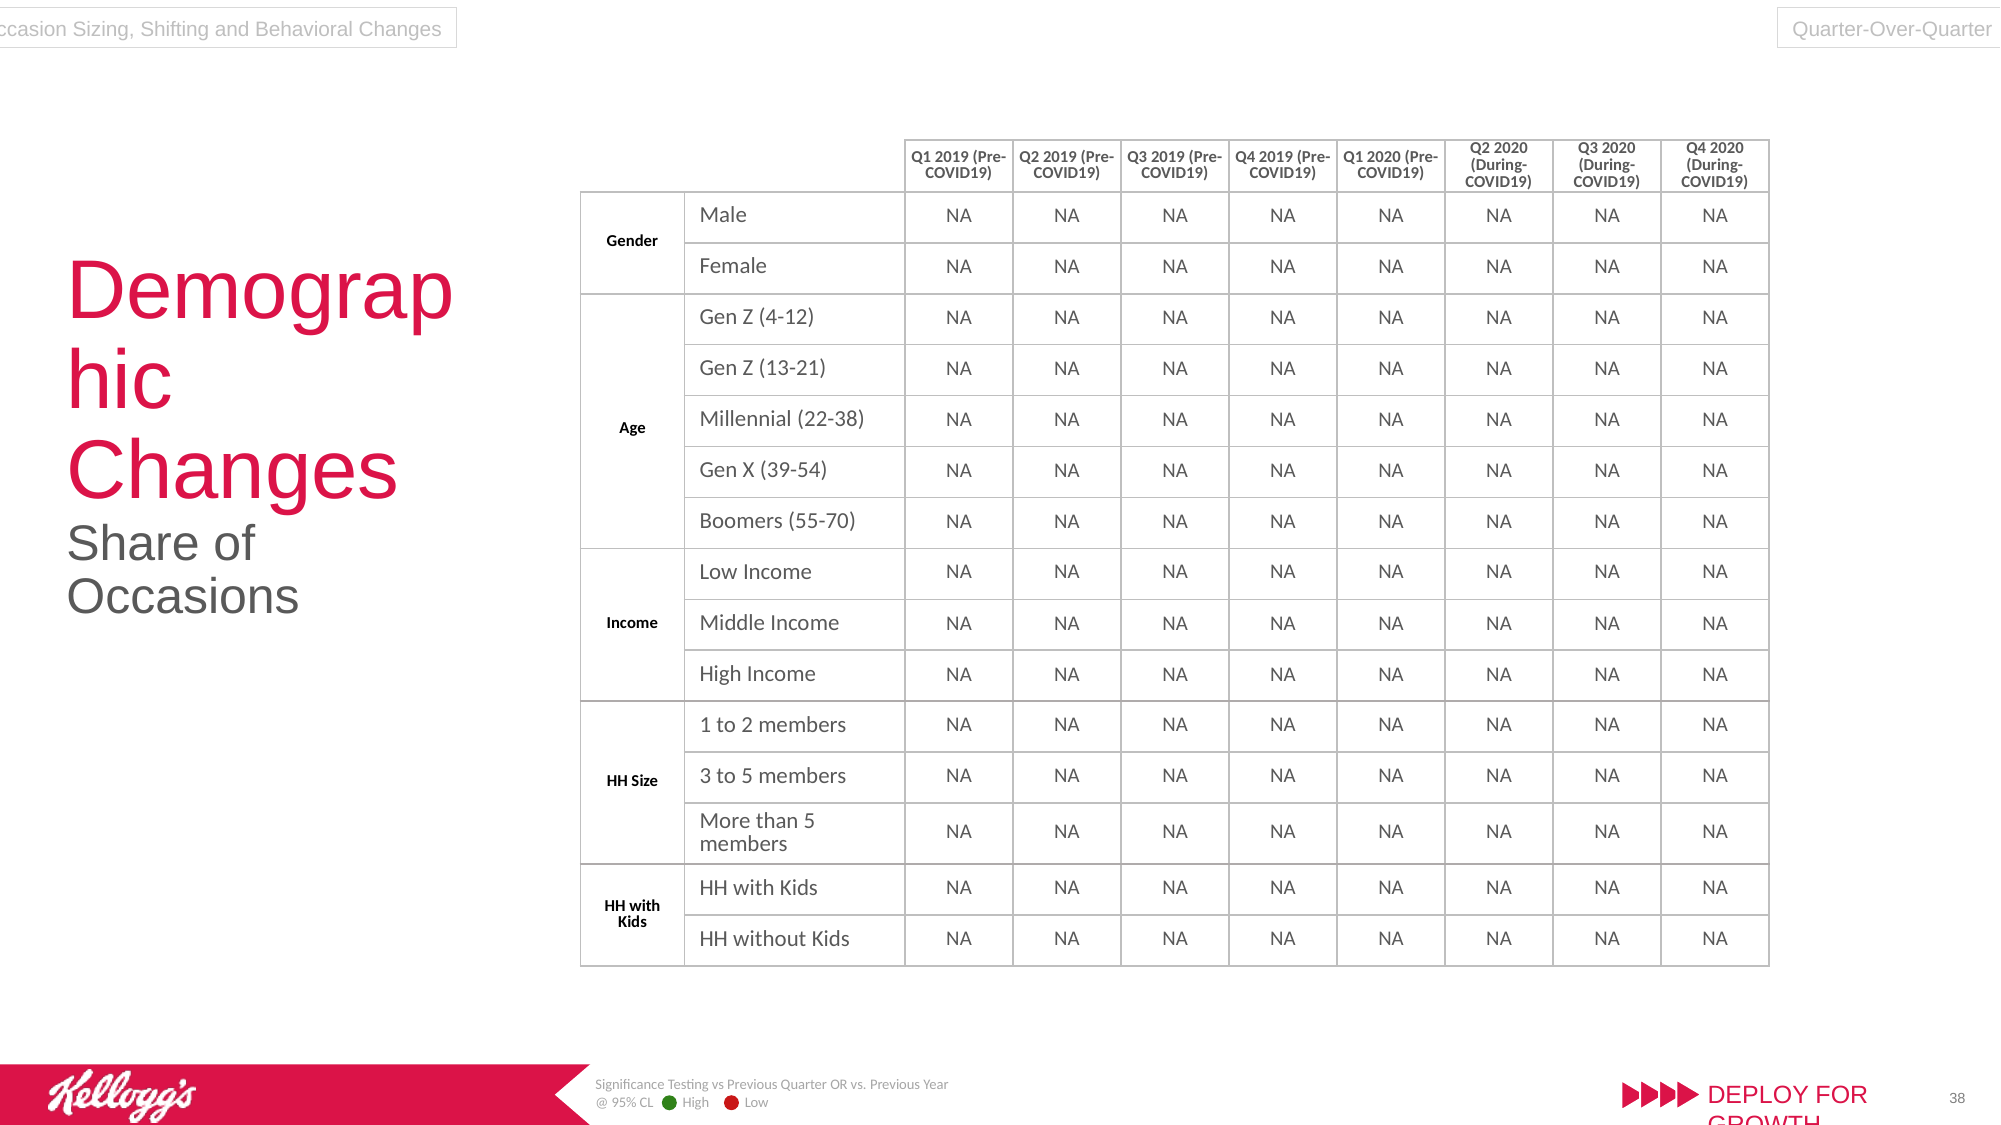

Quarter-Over-Quarter
Occasion Sizing, Shifting and Behavioral Changes
|  |  | Q1 2019 (Pre-COVID19) | Q2 2019 (Pre-COVID19) | Q3 2019 (Pre-COVID19) | Q4 2019 (Pre-COVID19) | Q1 2020 (Pre-COVID19) | Q2 2020 (During-COVID19) | Q3 2020 (During-COVID19) | Q4 2020 (During-COVID19) |
| --- | --- | --- | --- | --- | --- | --- | --- | --- | --- |
| Gender | Male | NA | NA | NA | NA | NA | NA | NA | NA |
|  | Female | NA | NA | NA | NA | NA | NA | NA | NA |
| Age | Gen Z (4-12) | NA | NA | NA | NA | NA | NA | NA | NA |
|  | Gen Z (13-21) | NA | NA | NA | NA | NA | NA | NA | NA |
|  | Millennial (22-38) | NA | NA | NA | NA | NA | NA | NA | NA |
|  | Gen X (39-54) | NA | NA | NA | NA | NA | NA | NA | NA |
|  | Boomers (55-70) | NA | NA | NA | NA | NA | NA | NA | NA |
| Income | Low Income | NA | NA | NA | NA | NA | NA | NA | NA |
|  | Middle Income | NA | NA | NA | NA | NA | NA | NA | NA |
|  | High Income | NA | NA | NA | NA | NA | NA | NA | NA |
| HH Size | 1 to 2 members | NA | NA | NA | NA | NA | NA | NA | NA |
|  | 3 to 5 members | NA | NA | NA | NA | NA | NA | NA | NA |
|  | More than 5 members | NA | NA | NA | NA | NA | NA | NA | NA |
| HH with Kids | HH with Kids | NA | NA | NA | NA | NA | NA | NA | NA |
|  | HH without Kids | NA | NA | NA | NA | NA | NA | NA | NA |
Demographic Changes
Share of Occasions
Significance Testing vs Previous Quarter OR vs. Previous Year
@ 95% CL         High           Low
38